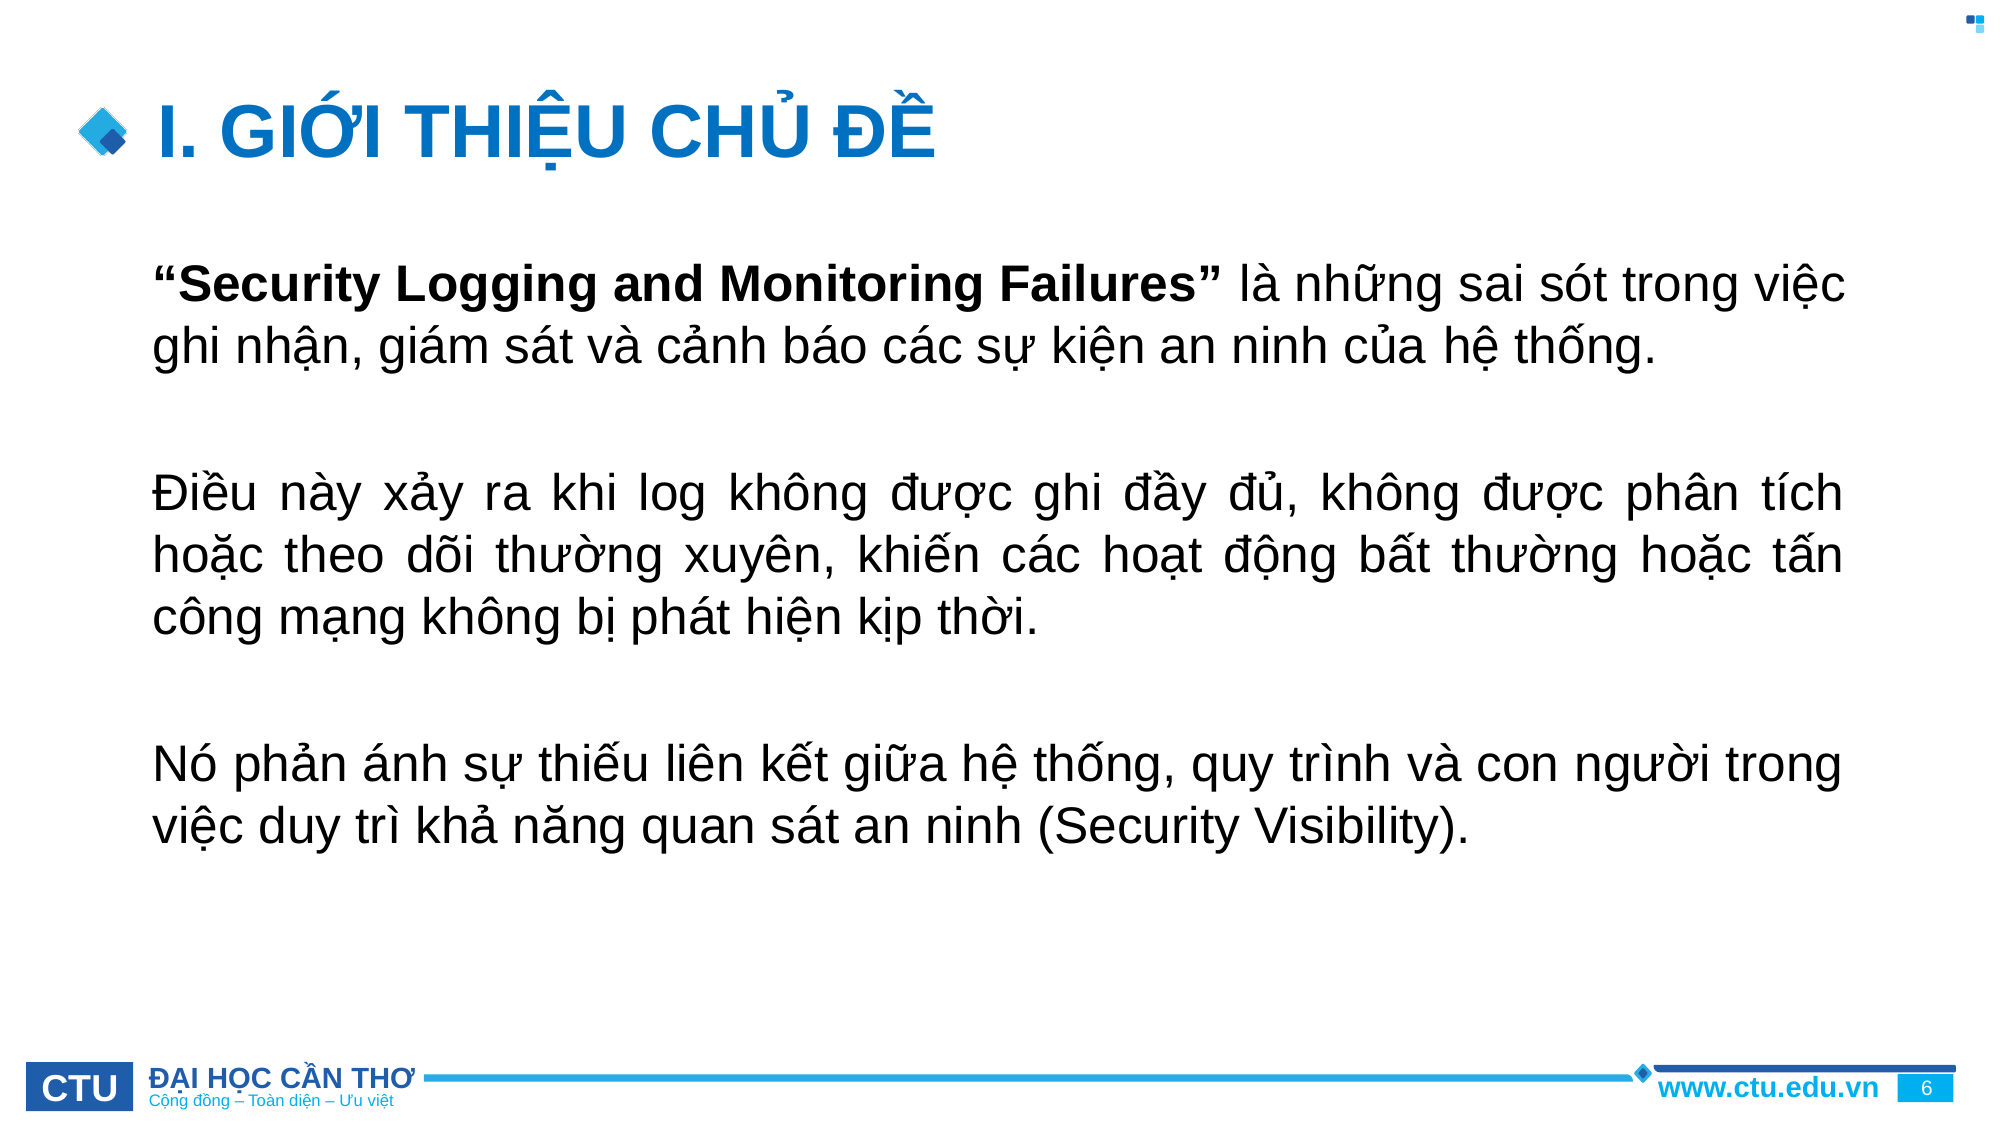

# GIỚI THIỆU CHỦ ĐỀ
“Security Logging and Monitoring Failures” là những sai sót trong việc ghi nhận, giám sát và cảnh báo các sự kiện an ninh của hệ thống.
Điều này xảy ra khi log không được ghi đầy đủ, không được phân tích hoặc theo dõi thường xuyên, khiến các hoạt động bất thường hoặc tấn công mạng không bị phát hiện kịp thời.
Nó phản ánh sự thiếu liên kết giữa hệ thống, quy trình và con người trong việc duy trì khả năng quan sát an ninh (Security Visibility).